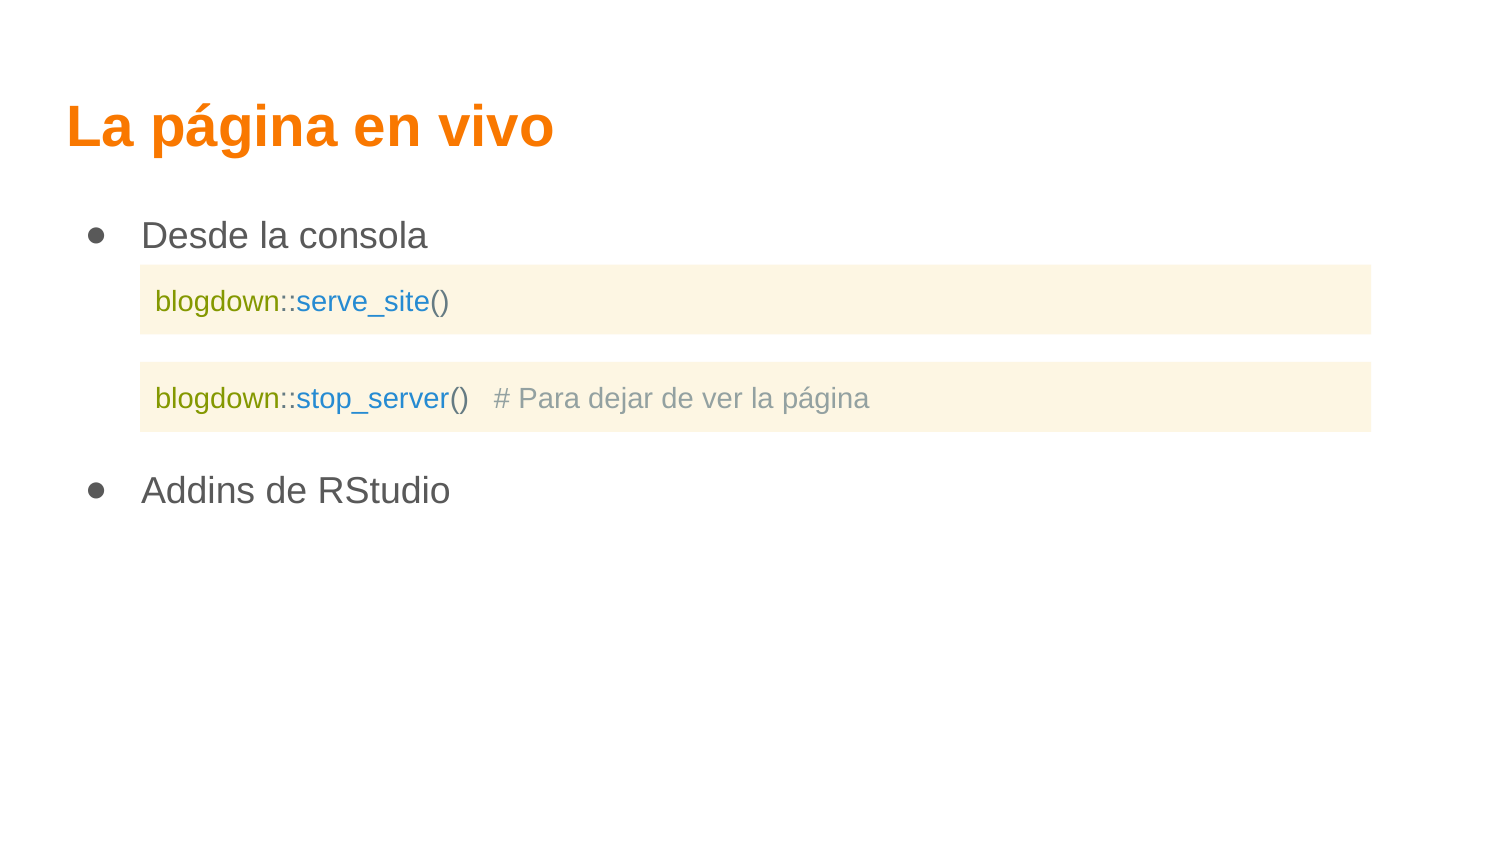

# La página en vivo
Desde la consola

Addins de RStudio
blogdown::serve_site()
blogdown::stop_server()   # Para dejar de ver la página